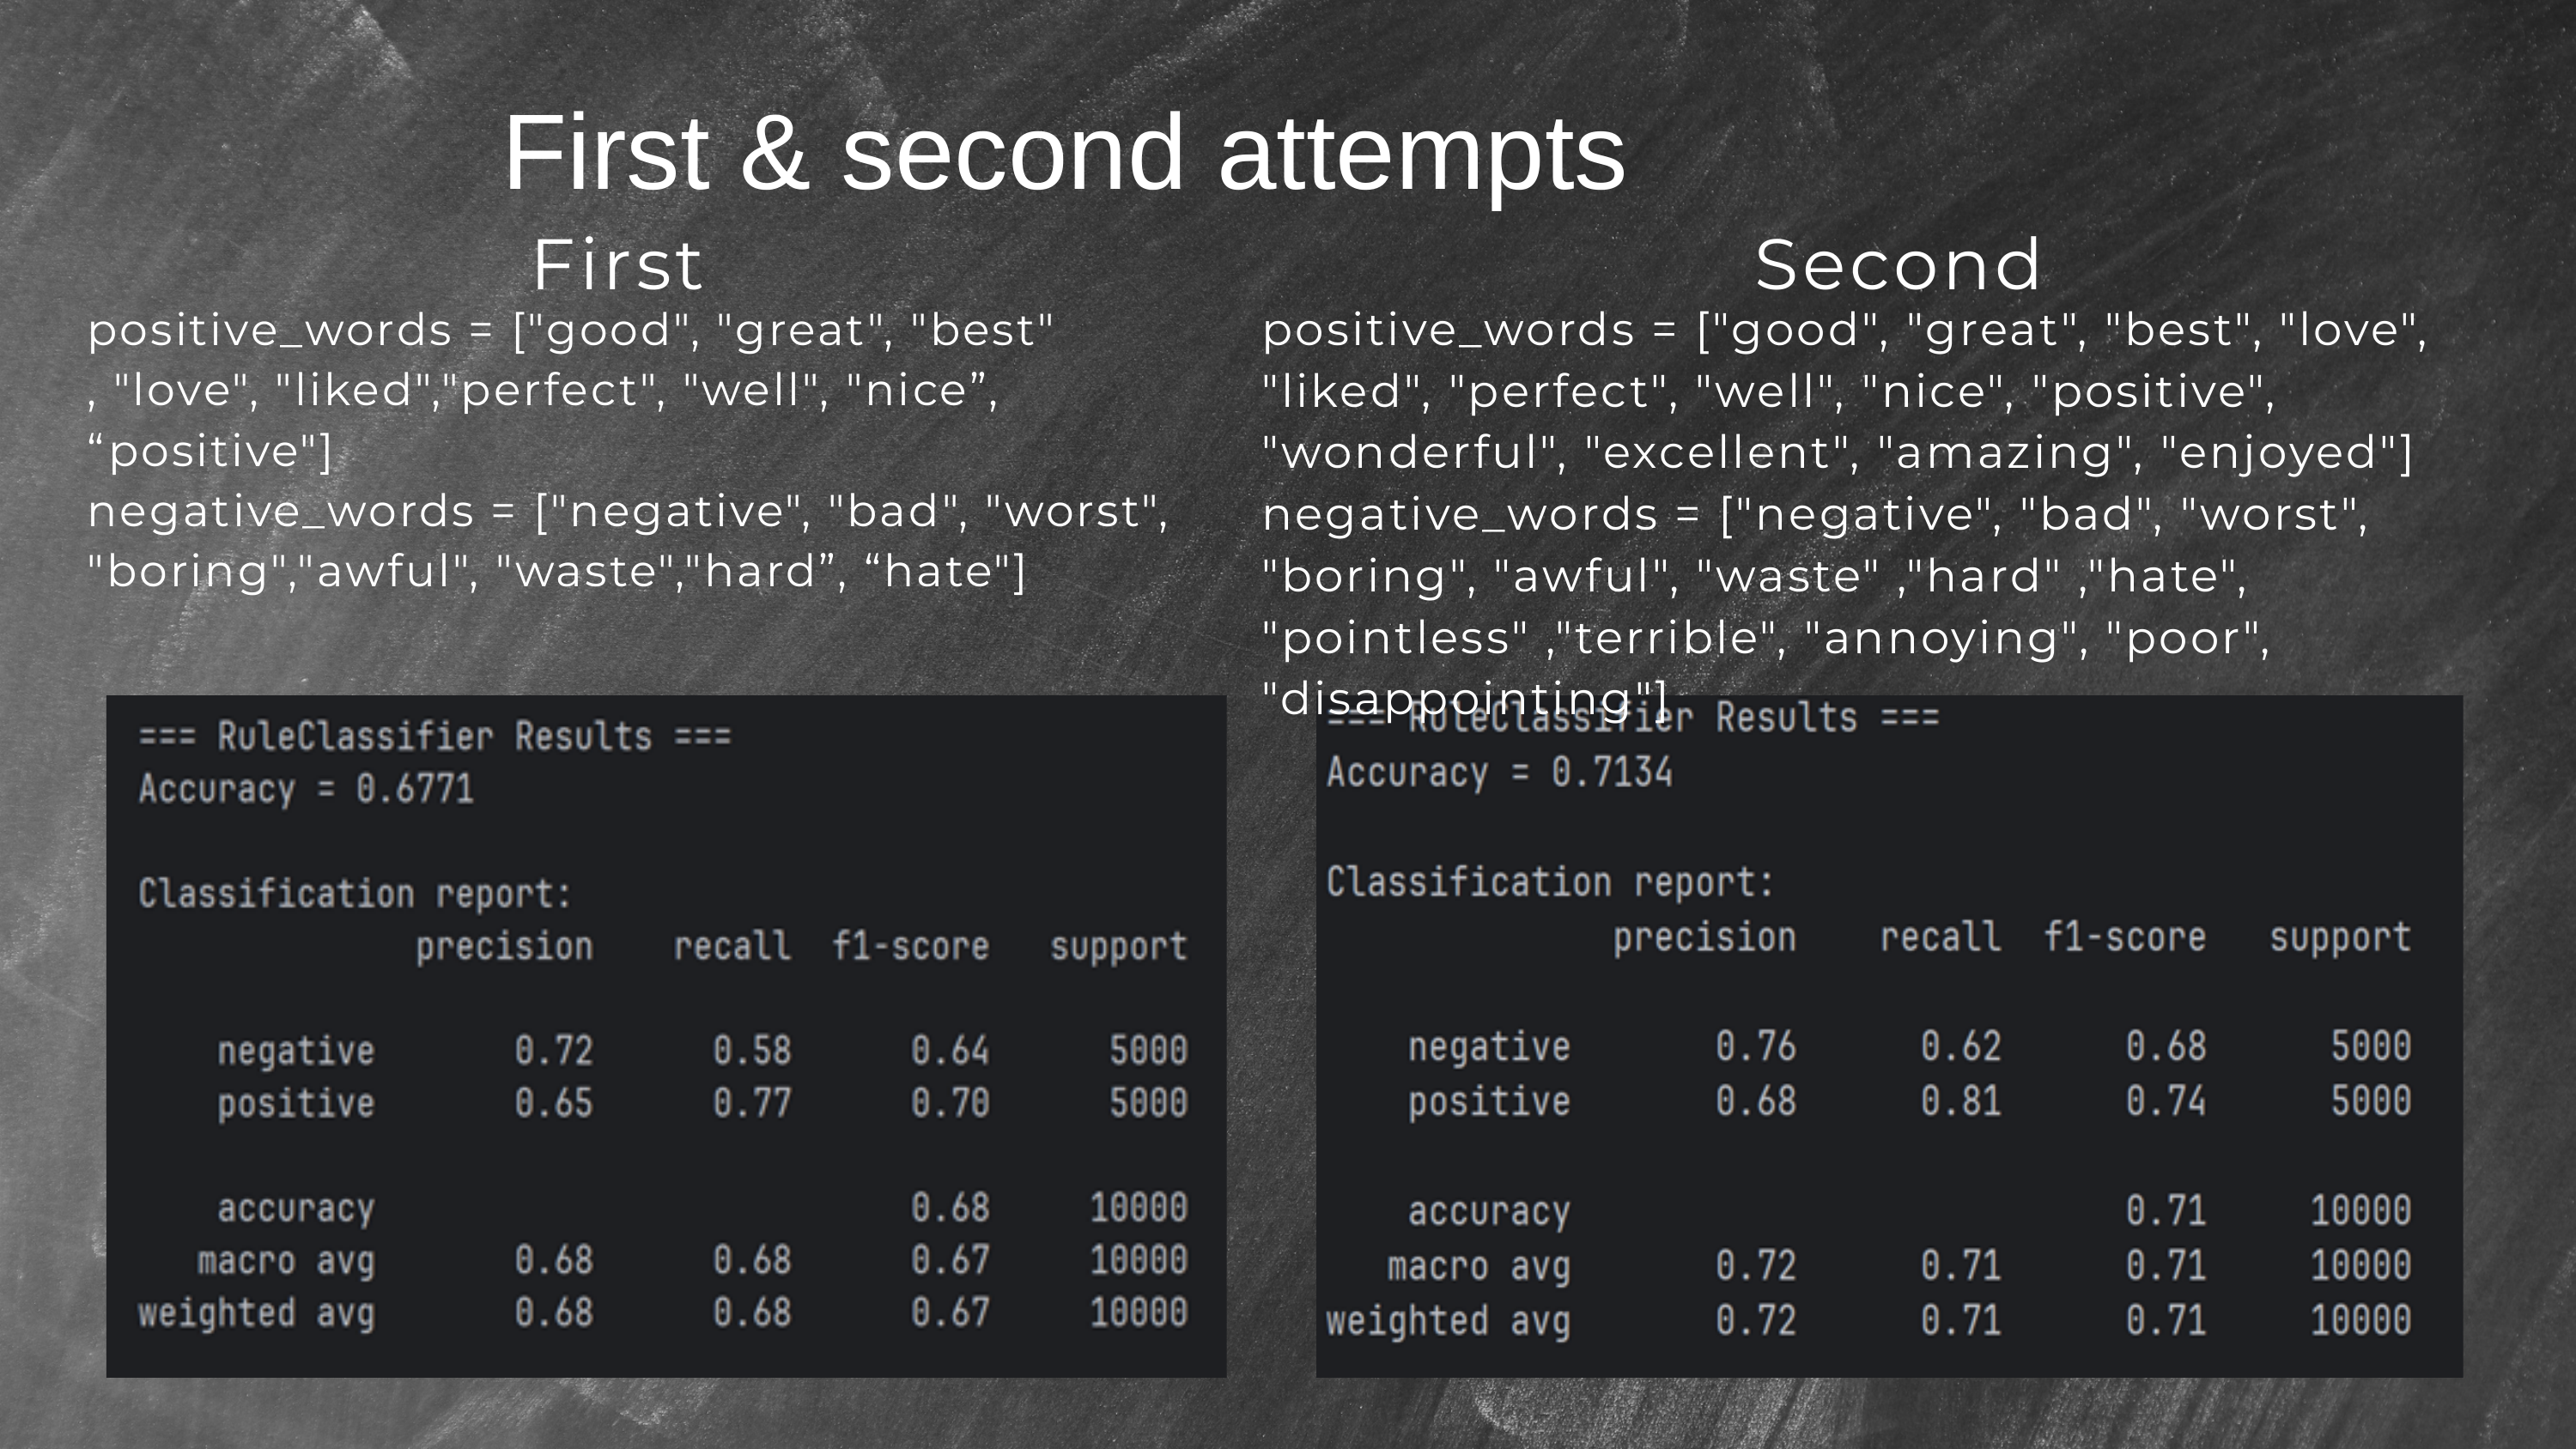

First & second attempts
First
Second
positive_words = ["good", "great", "best", "love", "liked", "perfect", "well", "nice", "positive", "wonderful", "excellent", "amazing", "enjoyed"]
negative_words = ["negative", "bad", "worst", "boring", "awful", "waste" ,"hard" ,"hate", "pointless" ,"terrible", "annoying", "poor", "disappointing"]
positive_words = ["good", "great", "best"
, "love", "liked","perfect", "well", "nice”, “positive"]
negative_words = ["negative", "bad", "worst",
"boring","awful", "waste","hard”, “hate"]